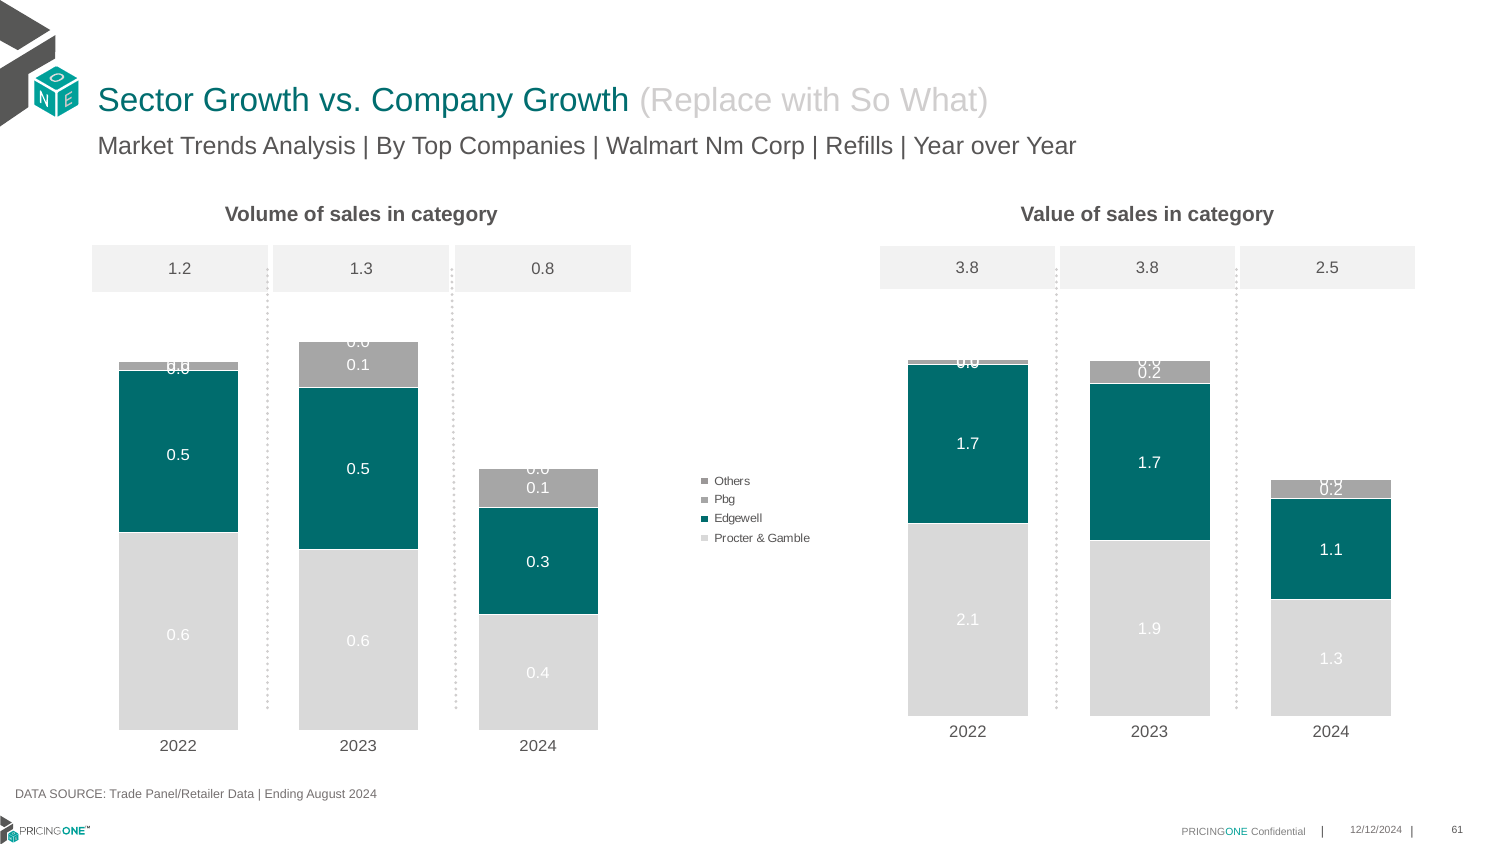

# Sector Growth vs. Company Growth (Replace with So What)
Market Trends Analysis | By Top Companies | Walmart Nm Corp | Refills | Year over Year
| Value of sales in category |  |  |
| --- | --- | --- |
| 3.8 | 3.8 | 2.5 |
| Volume of sales in category |  |  |
| --- | --- | --- |
| 1.2 | 1.3 | 0.8 |

### Chart

| Category | Procter & Gamble | Edgewell | Pbg | Others |
|---|---|---|---|---|
| 2022 | 2.074036 | 1.708258 | 0.04595 | 1.9e-05 |
| 2023 | 1.884919 | 1.694894 | 0.240772 | 6.1e-05 |
| 2024 | 1.253863 | 1.085811 | 0.205654 | 1.5e-05 |

### Chart

| Category | Procter & Gamble | Edgewell | Pbg | Others |
|---|---|---|---|---|
| 2022 | 0.638361 | 0.525023 | 0.028562 | 7e-06 |
| 2023 | 0.583818 | 0.52381 | 0.149595 | 5.4e-05 |
| 2024 | 0.37601 | 0.343706 | 0.127611 | 1.1e-05 |
DATA SOURCE: Trade Panel/Retailer Data | Ending August 2024

12/12/2024
61